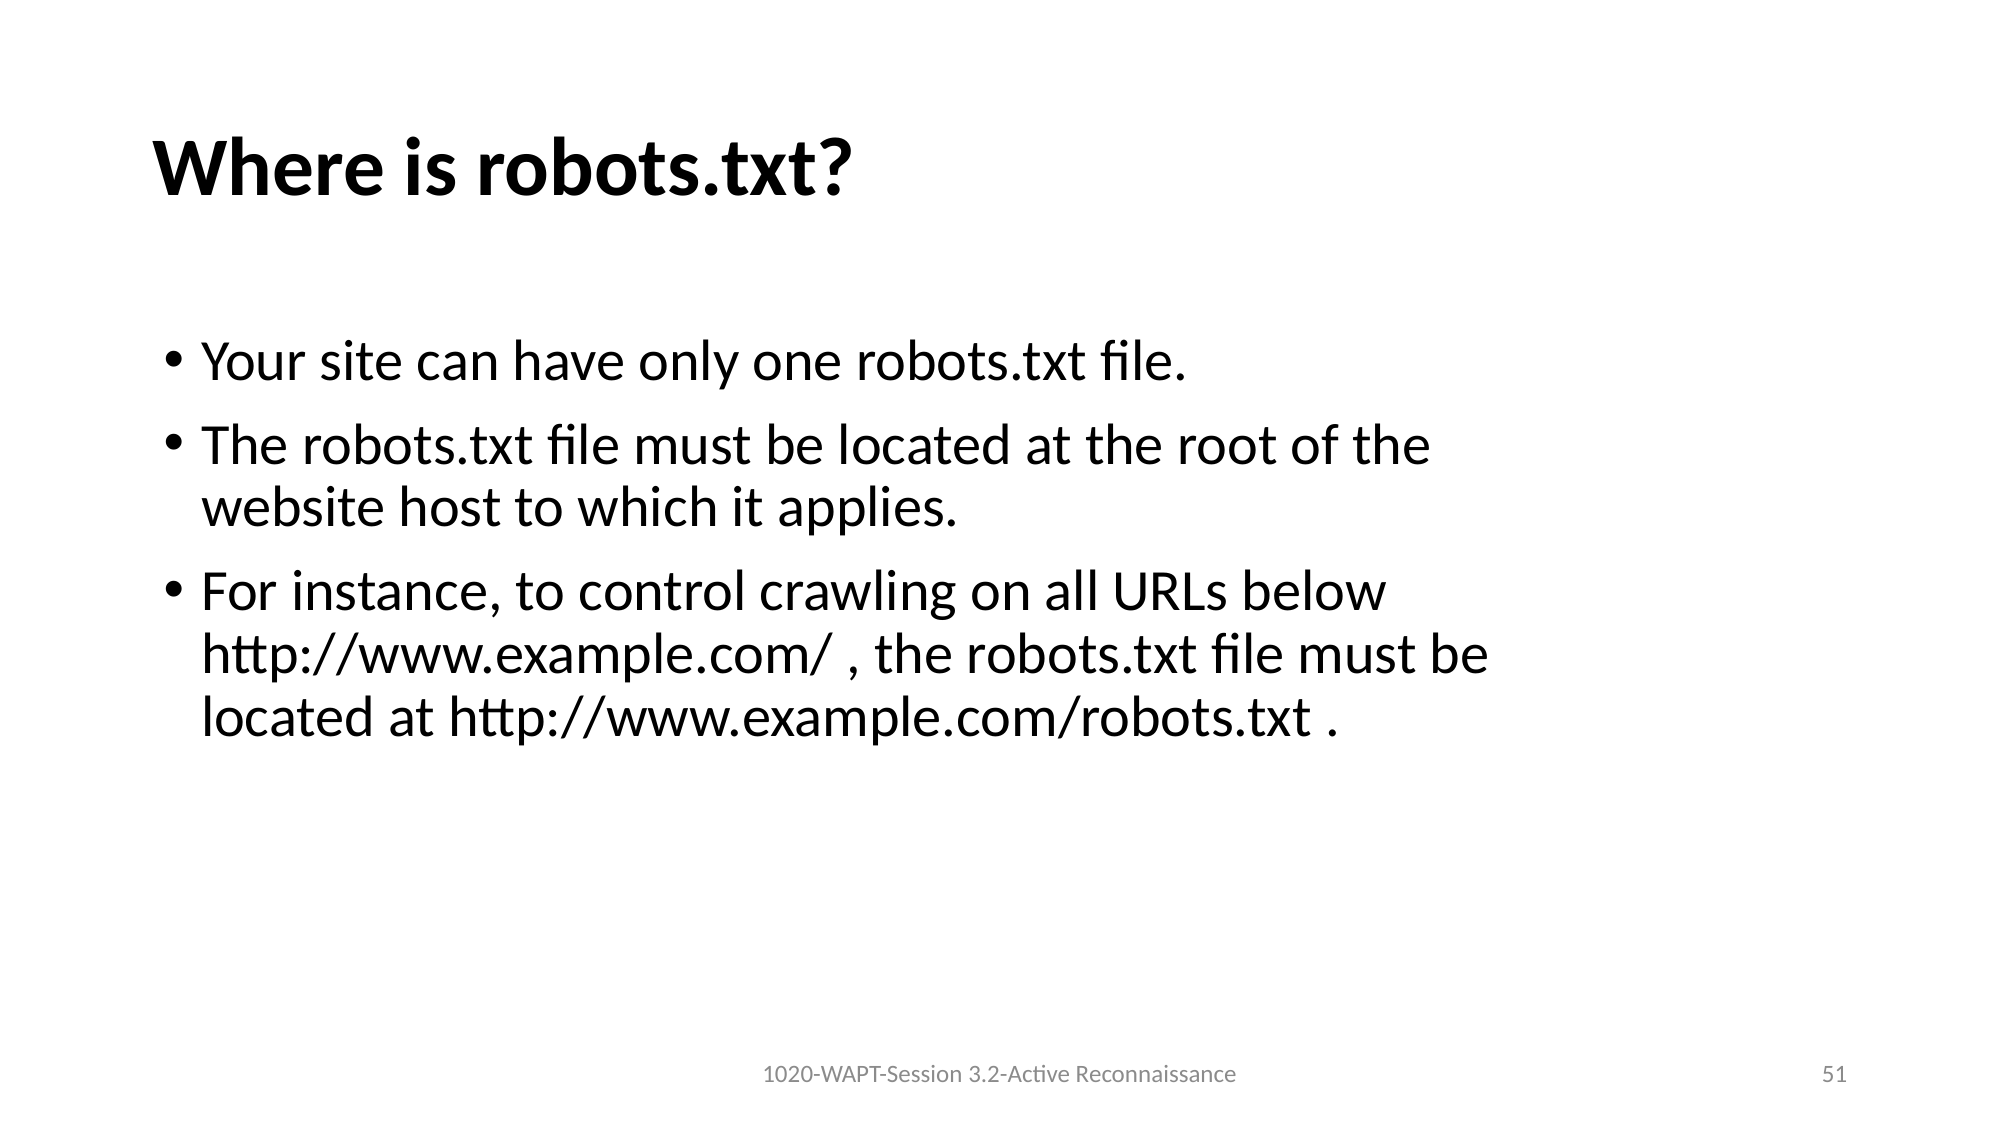

51
# Where is robots.txt?
Your site can have only one robots.txt file.
The robots.txt file must be located at the root of the website host to which it applies.
For instance, to control crawling on all URLs below http://www.example.com/ , the robots.txt file must be located at http://www.example.com/robots.txt .
1020-WAPT-Session 3.2-Active Reconnaissance